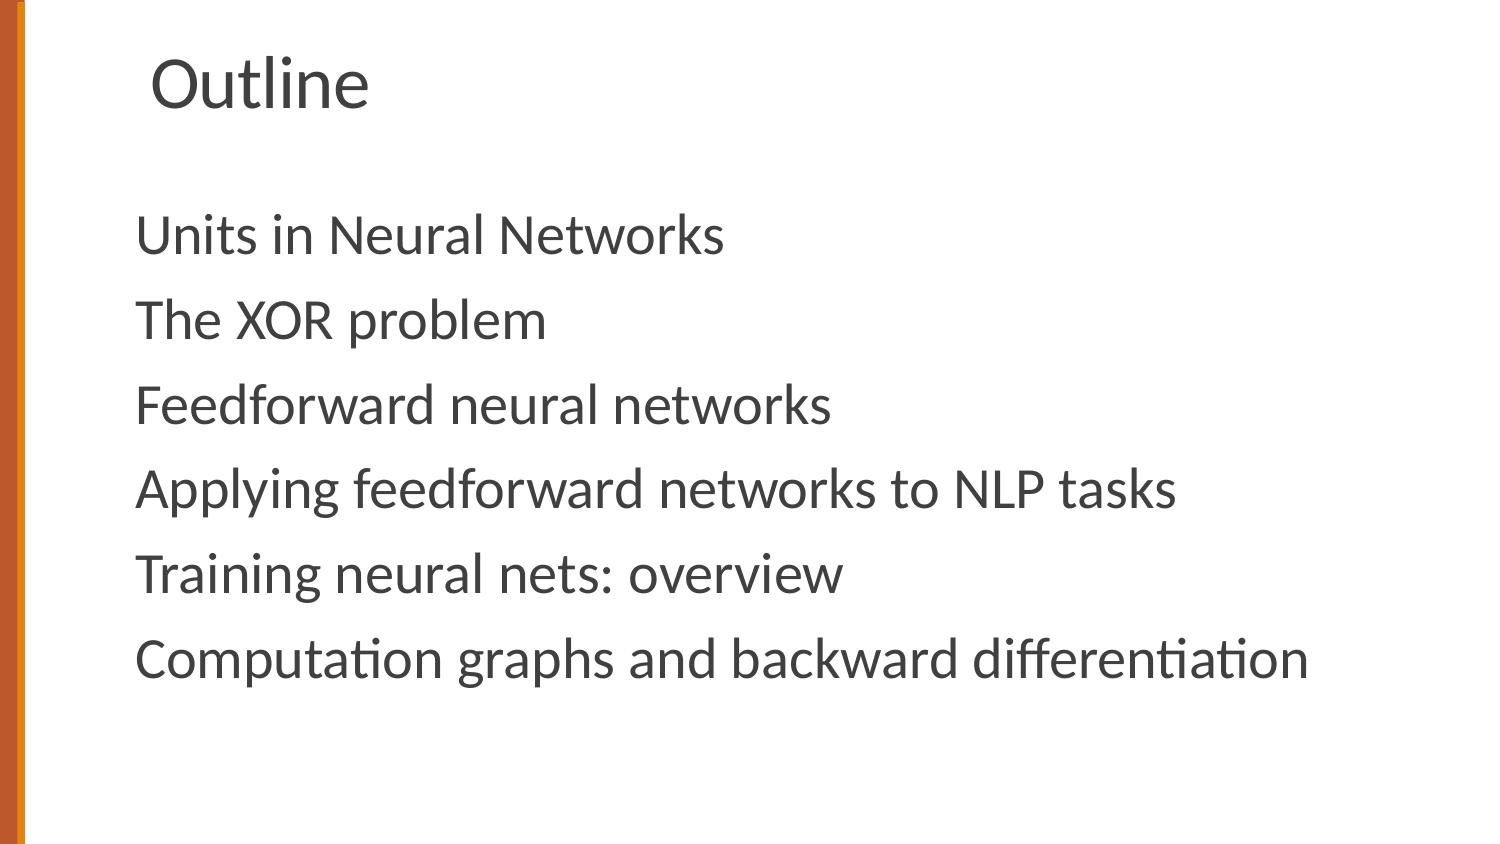

# Outline
Units in Neural Networks
The XOR problem
Feedforward neural networks
Applying feedforward networks to NLP tasks
Training neural nets: overview
Computation graphs and backward differentiation

3